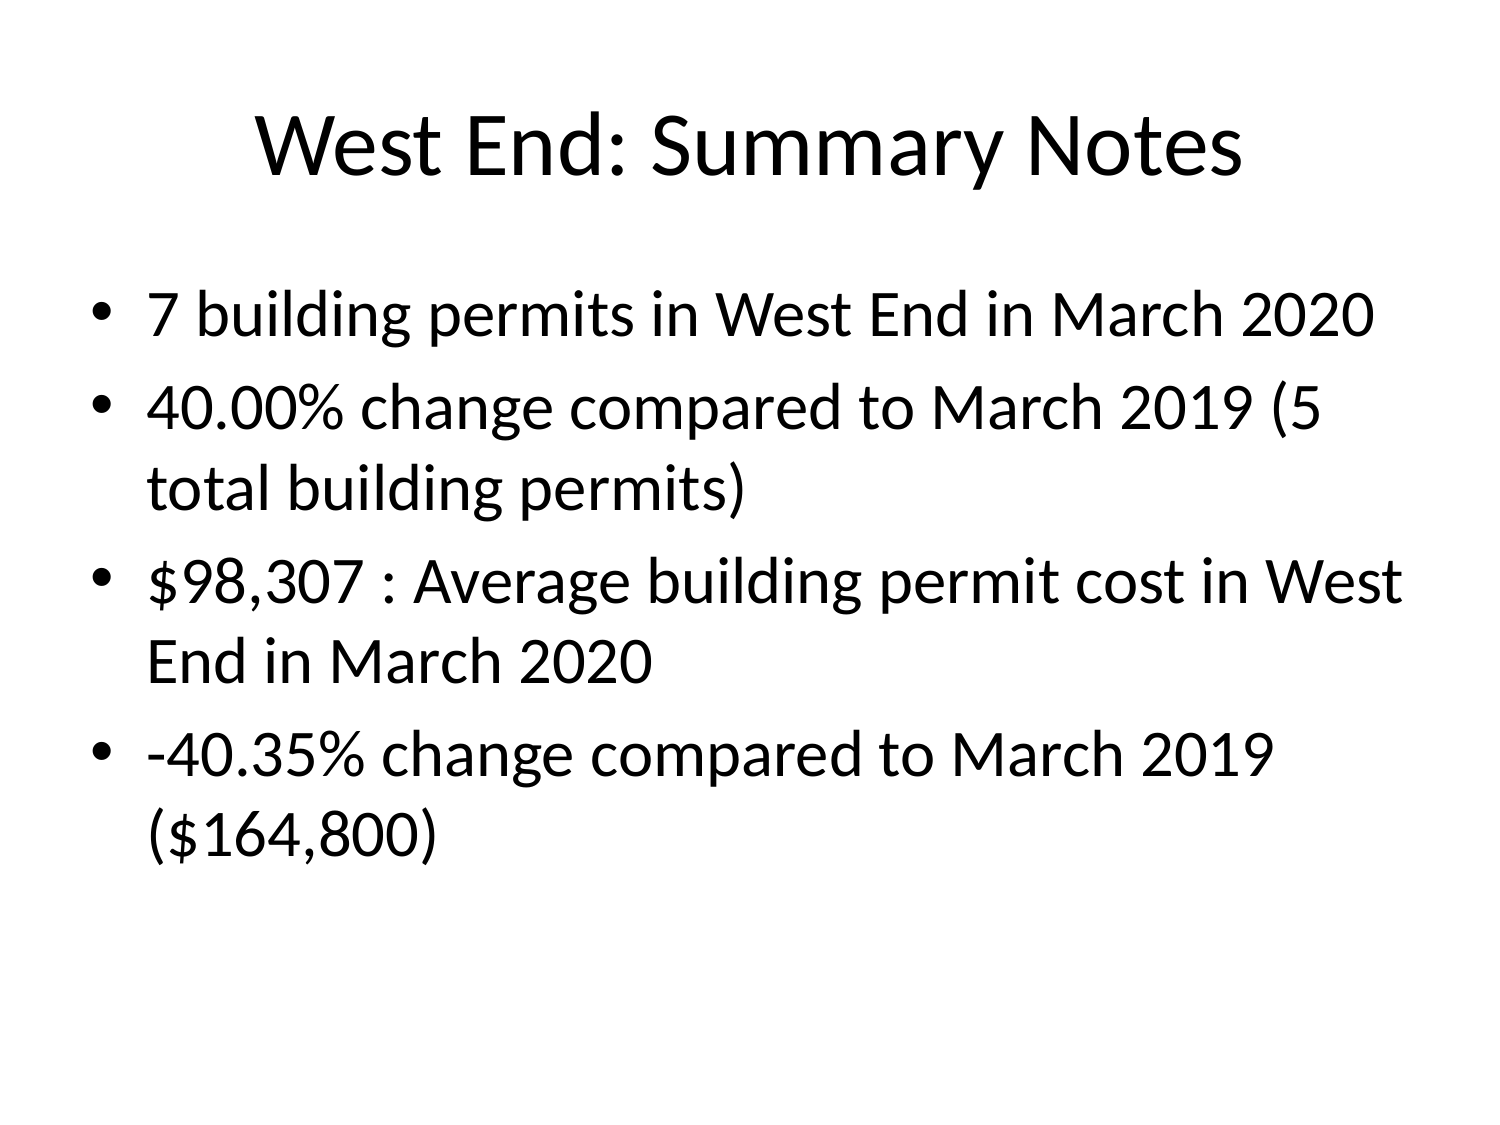

# West End: Summary Notes
7 building permits in West End in March 2020
40.00% change compared to March 2019 (5 total building permits)
$98,307 : Average building permit cost in West End in March 2020
-40.35% change compared to March 2019 ($164,800)